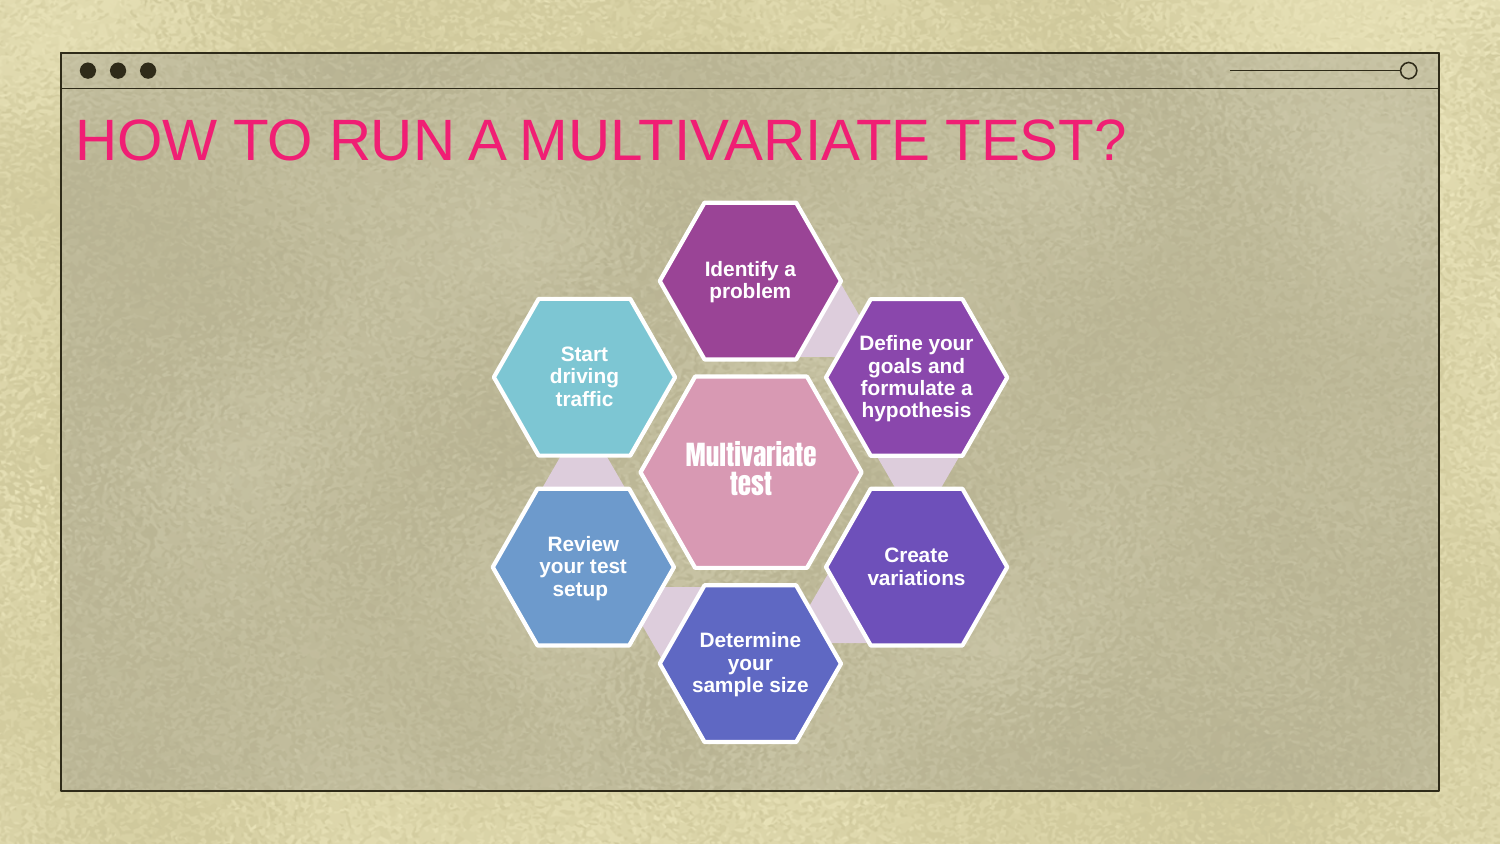

# HOW TO RUN A MULTIVARIATE TEST?

Identify a problem

Start driving traffic
Define your goals and formulate a hypothesis

Multivariate test

Create variations
Review your test setup

Determine your sample size